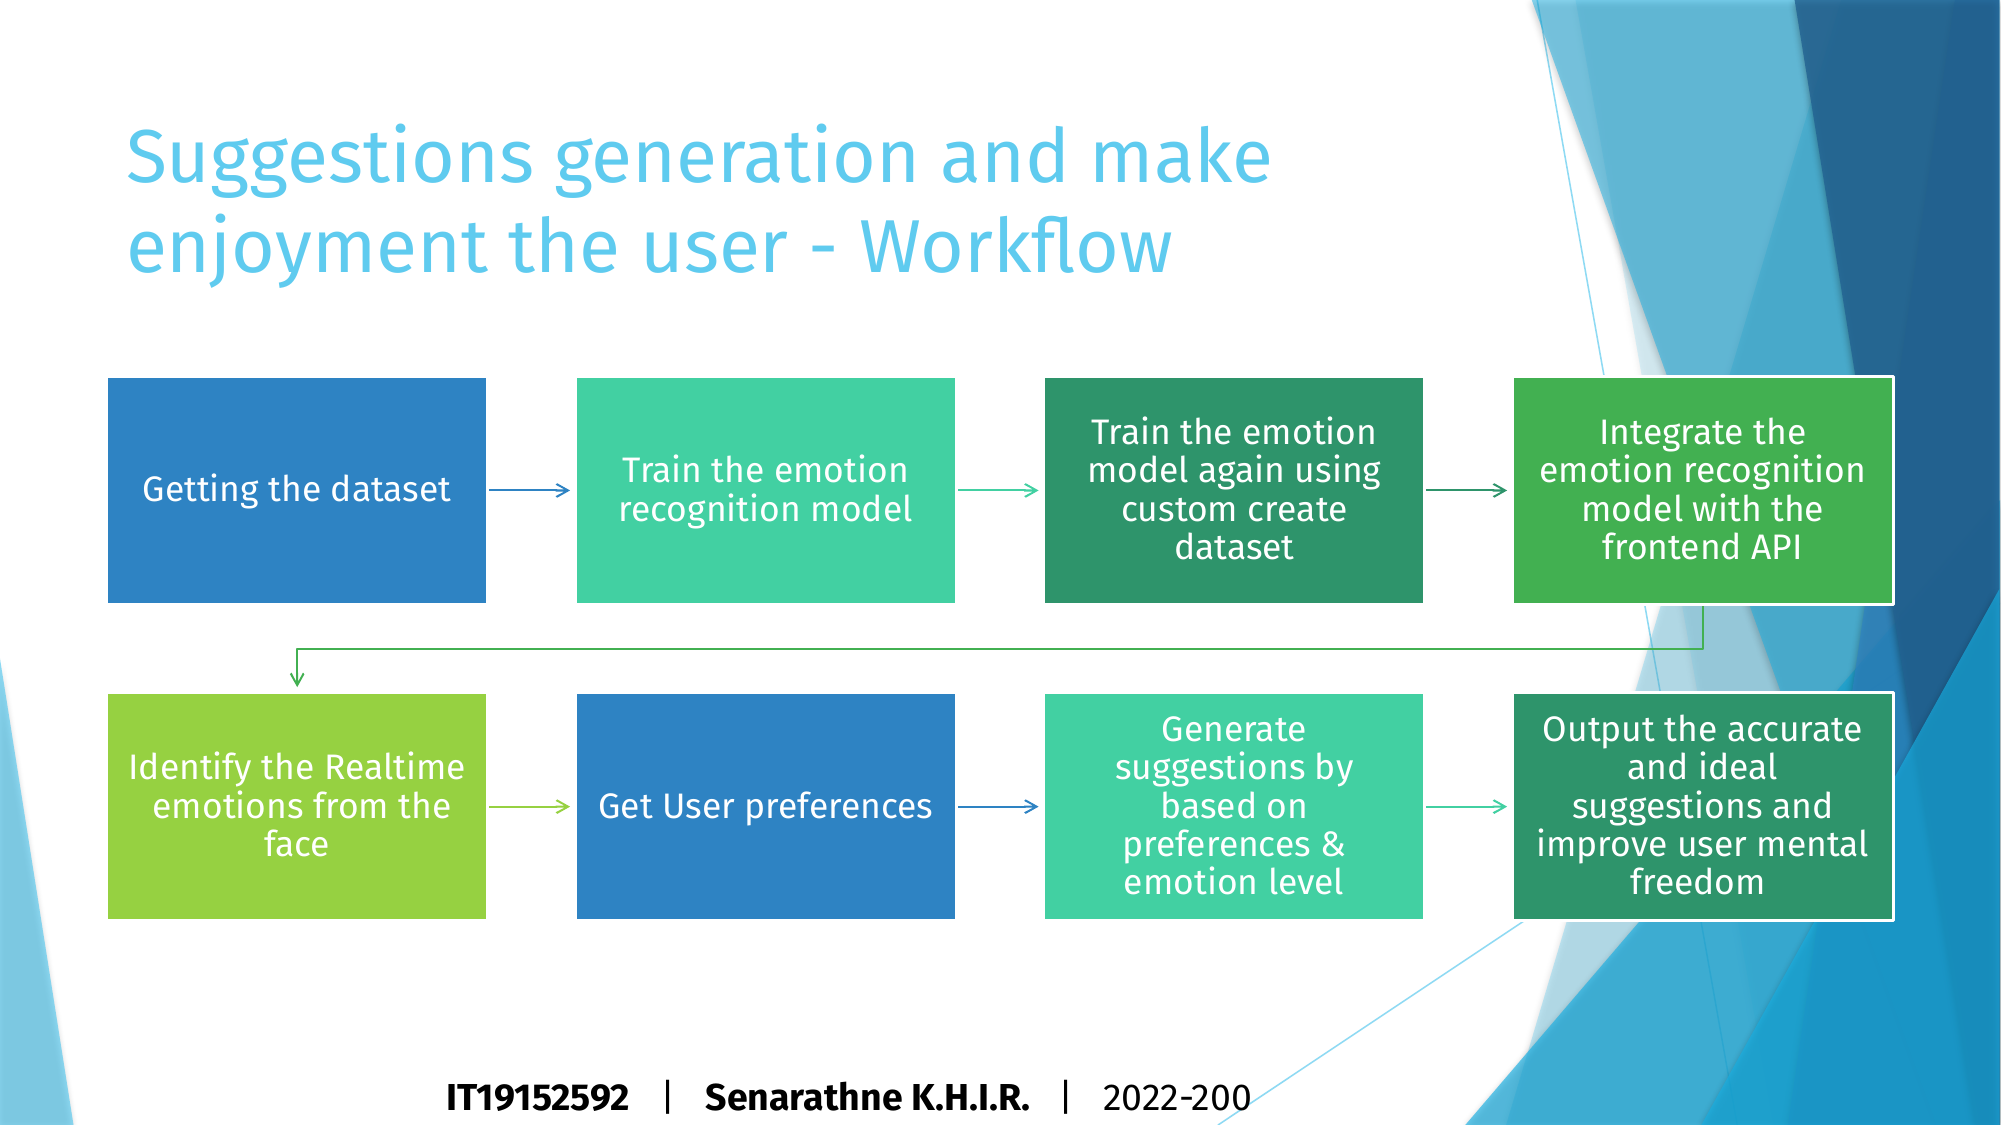

# Suggestions generation and make enjoyment the user - Workflow

Getting the dataset

Train the emotion recognition model

Train the emotion model again using custom create dataset

Integrate the emotion recognition model with the frontend API

Identify the Realtime  emotions from the face

Get User preferences

Generate suggestions by based on preferences & emotion level
Output the accurate and ideal suggestions and improve user mental freedom
IT19152592   |   Senarathne K.H.I.R.   |   2022-200